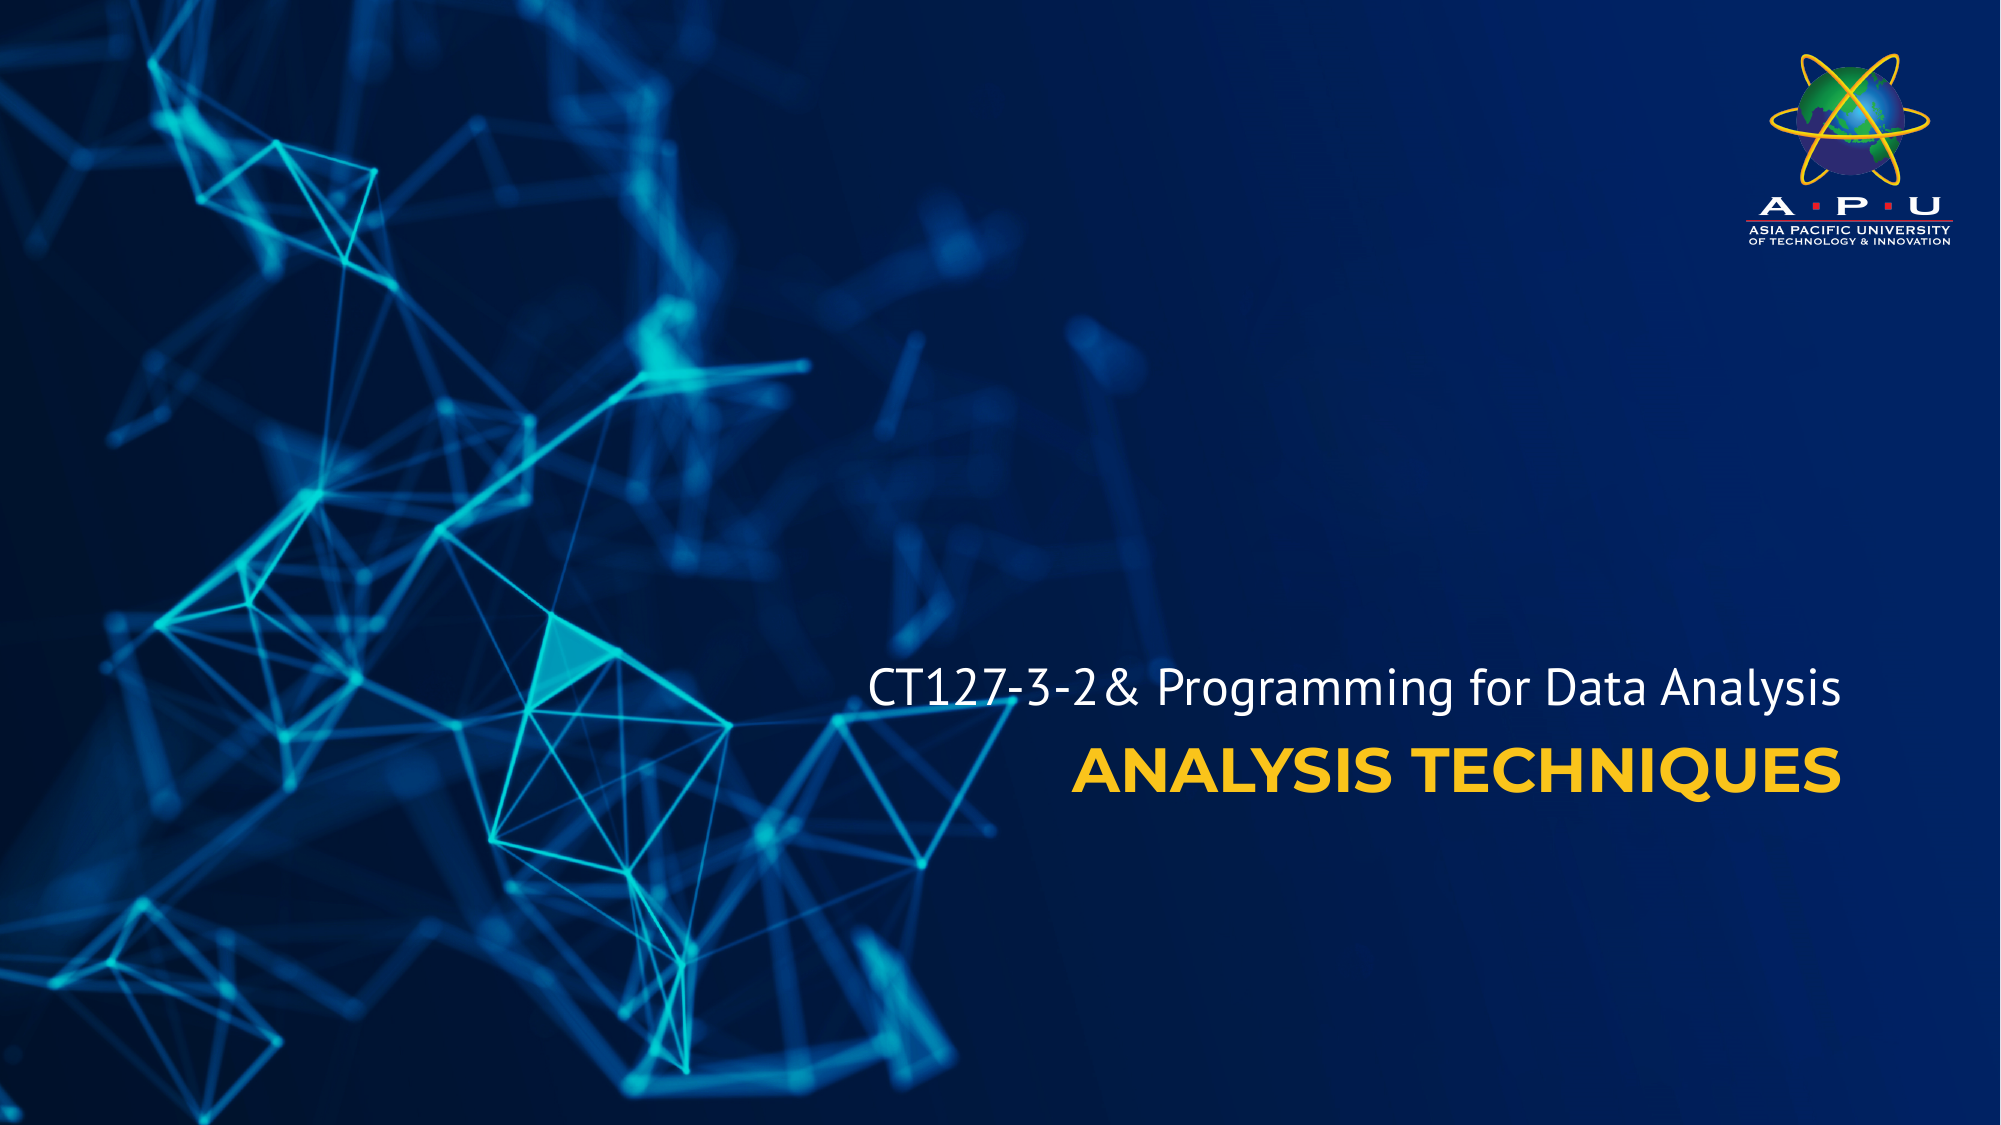

CT127-3-2& Programming for Data Analysis
# Analysis techniques